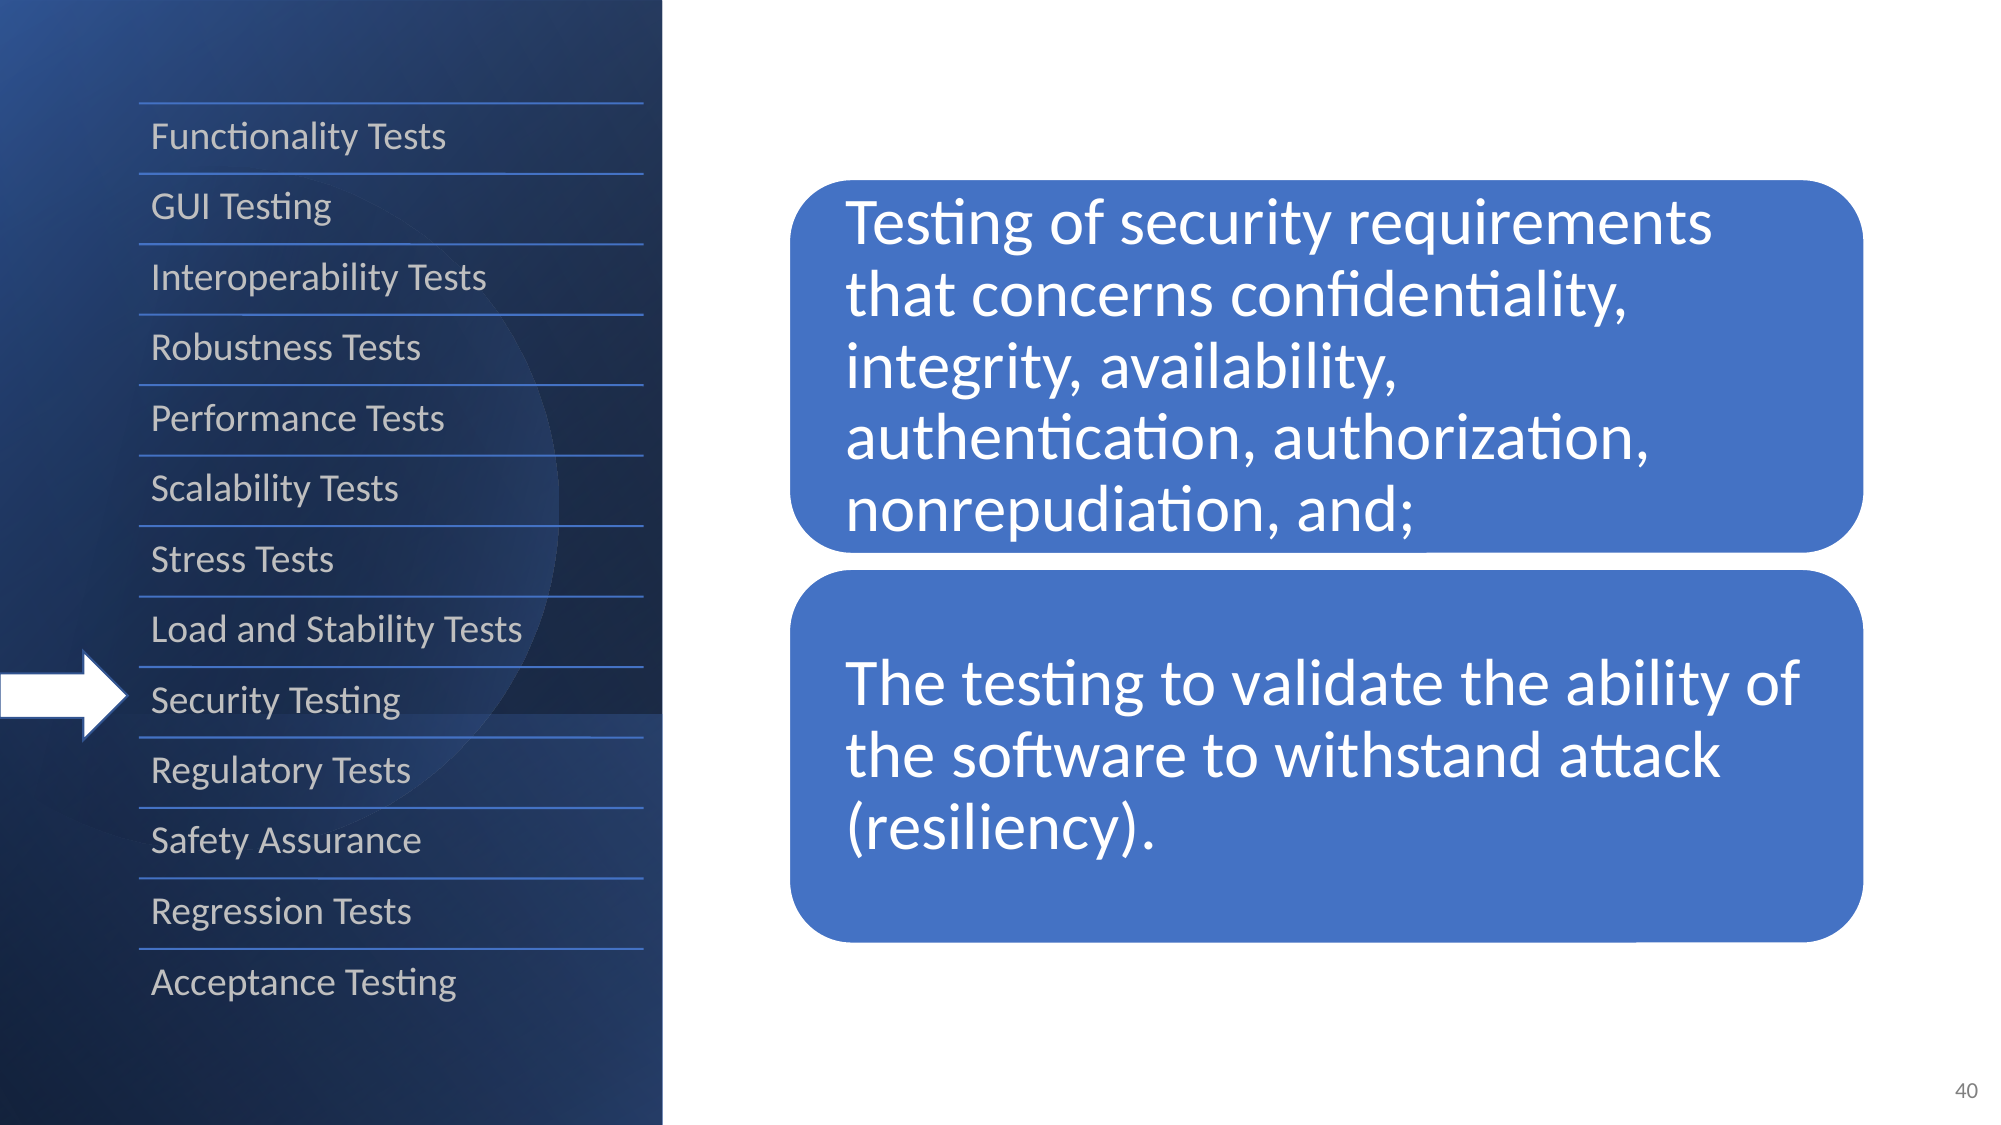

Functionality Tests
GUI Testing
Interoperability Tests
Robustness Tests
Performance Tests
Scalability Tests
Stress Tests
Load and Stability Tests
Security Testing
Regulatory Tests
Safety Assurance
Regression Tests
Acceptance Testing
Testing of security requirements that concerns confidentiality, integrity, availability, authentication, authorization, nonrepudiation, and;
The testing to validate the ability of the software to withstand attack (resiliency).

40